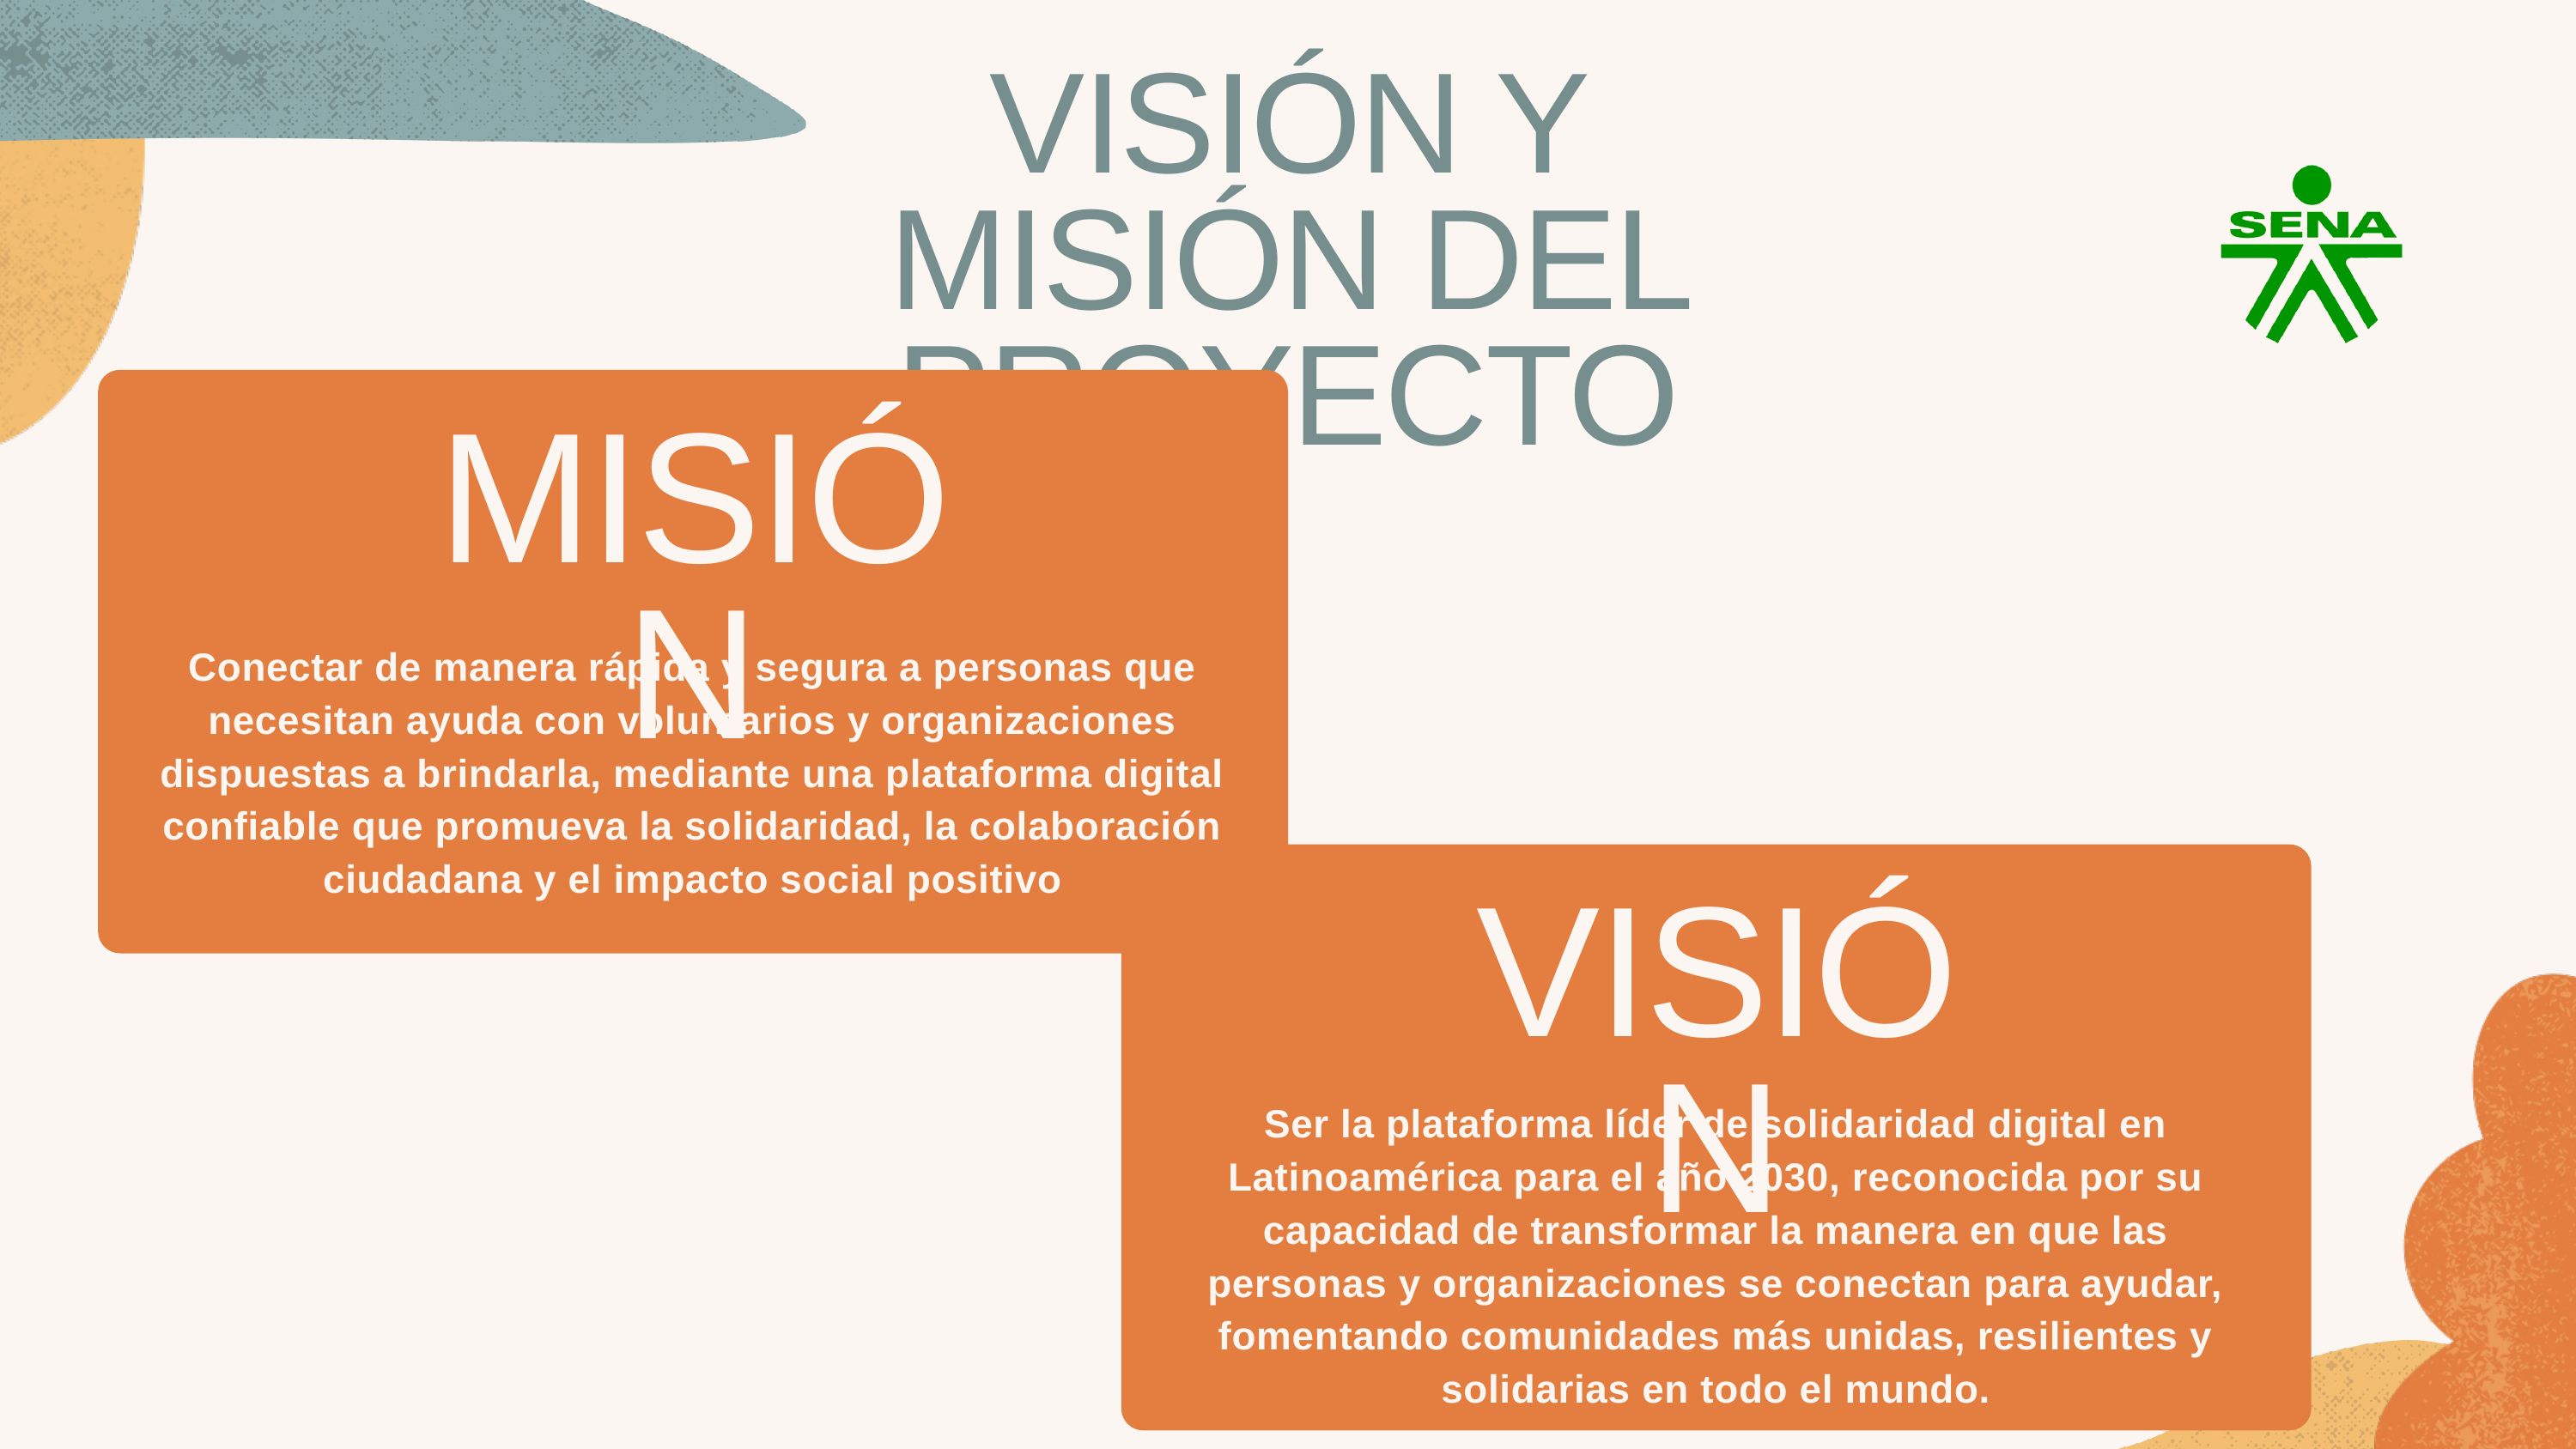

VISIÓN Y MISIÓN DEL PROYECTO

MISIÓN
Conectar de manera rápida y segura a personas que necesitan ayuda con voluntarios y organizaciones dispuestas a brindarla, mediante una plataforma digital confiable que promueva la solidaridad, la colaboración ciudadana y el impacto social positivo

VISIÓN
Ser la plataforma líder de solidaridad digital en Latinoamérica para el año 2030, reconocida por su capacidad de transformar la manera en que las personas y organizaciones se conectan para ayudar, fomentando comunidades más unidas, resilientes y solidarias en todo el mundo.